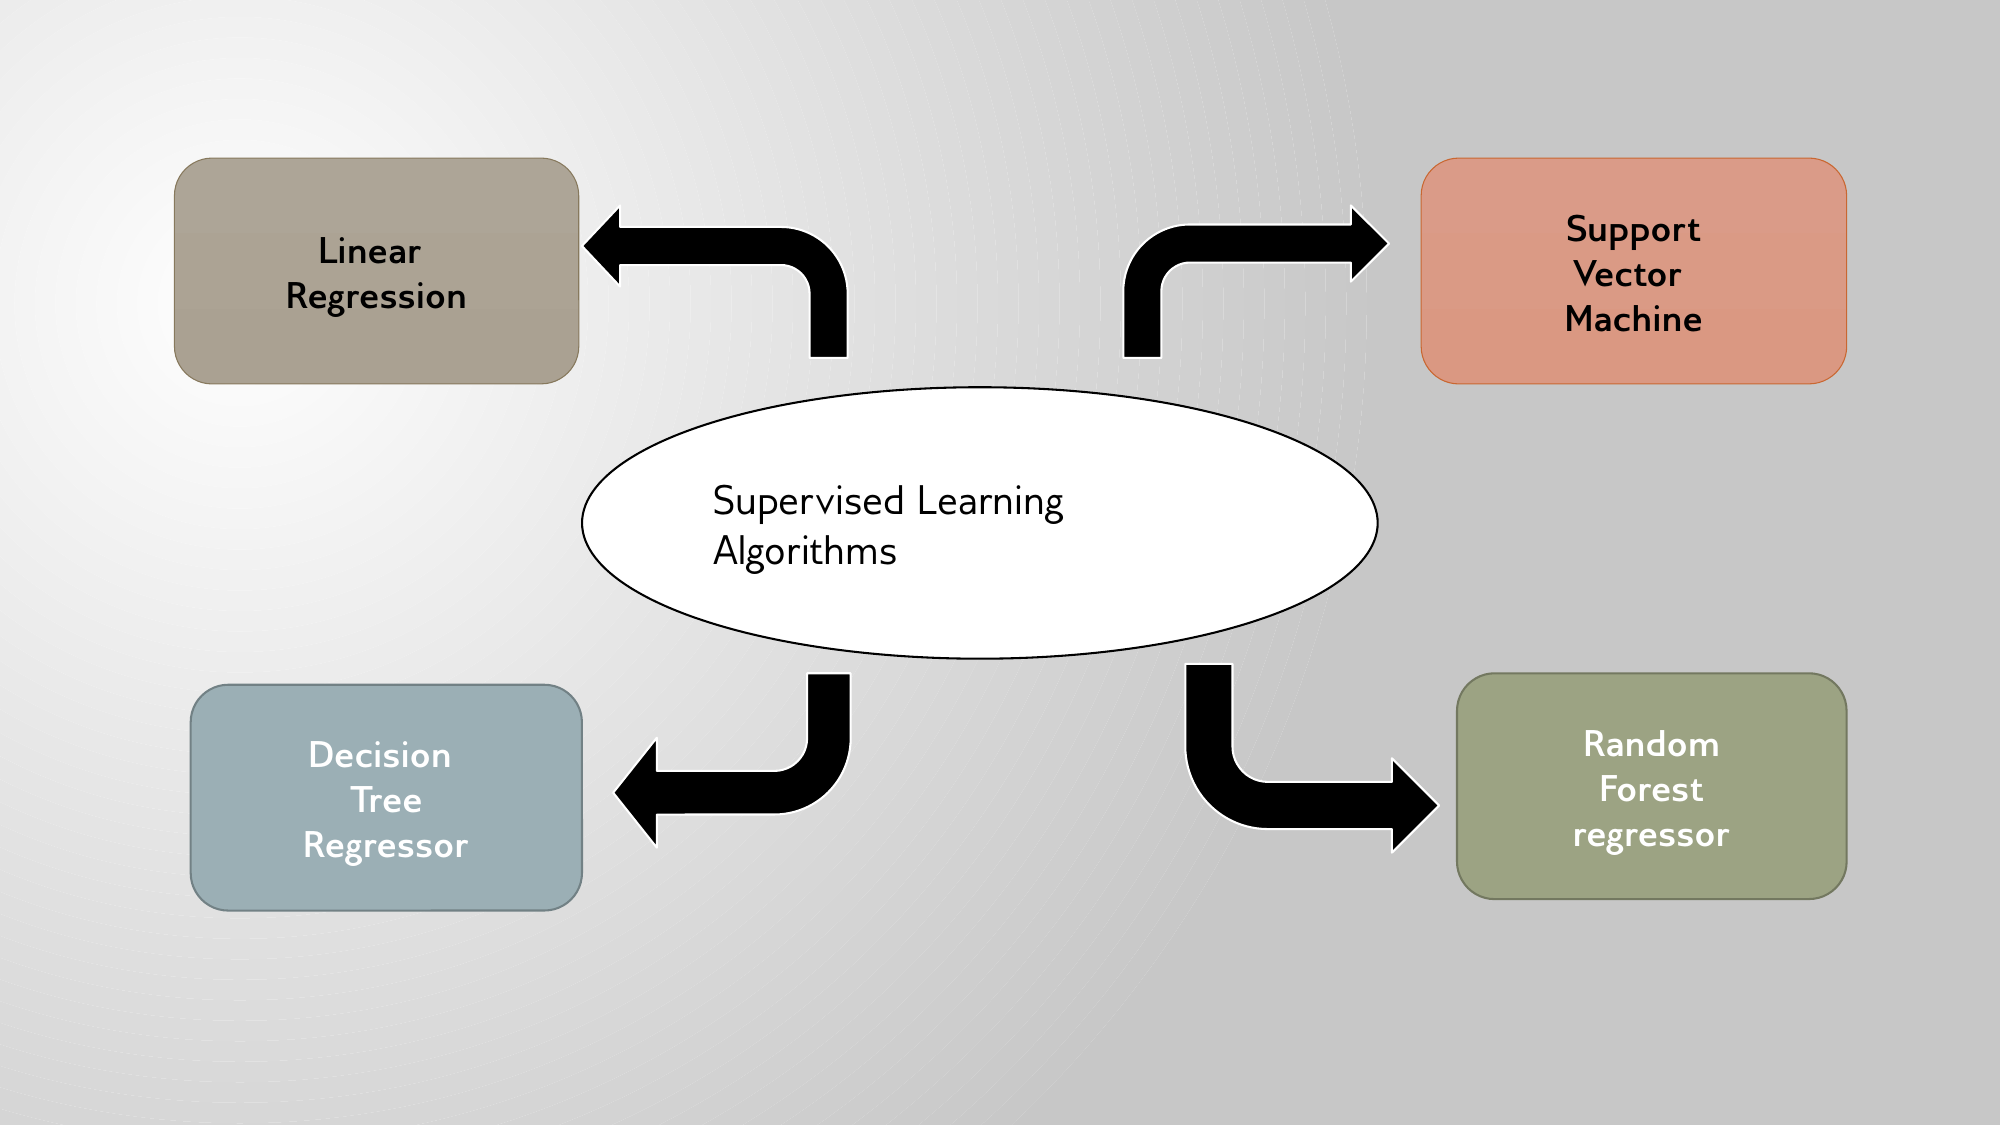

Linear
Regression
Support
Vector
Machine

Supervised Learning Algorithms

Random
Forest
regressor
Decision
Tree
Regressor